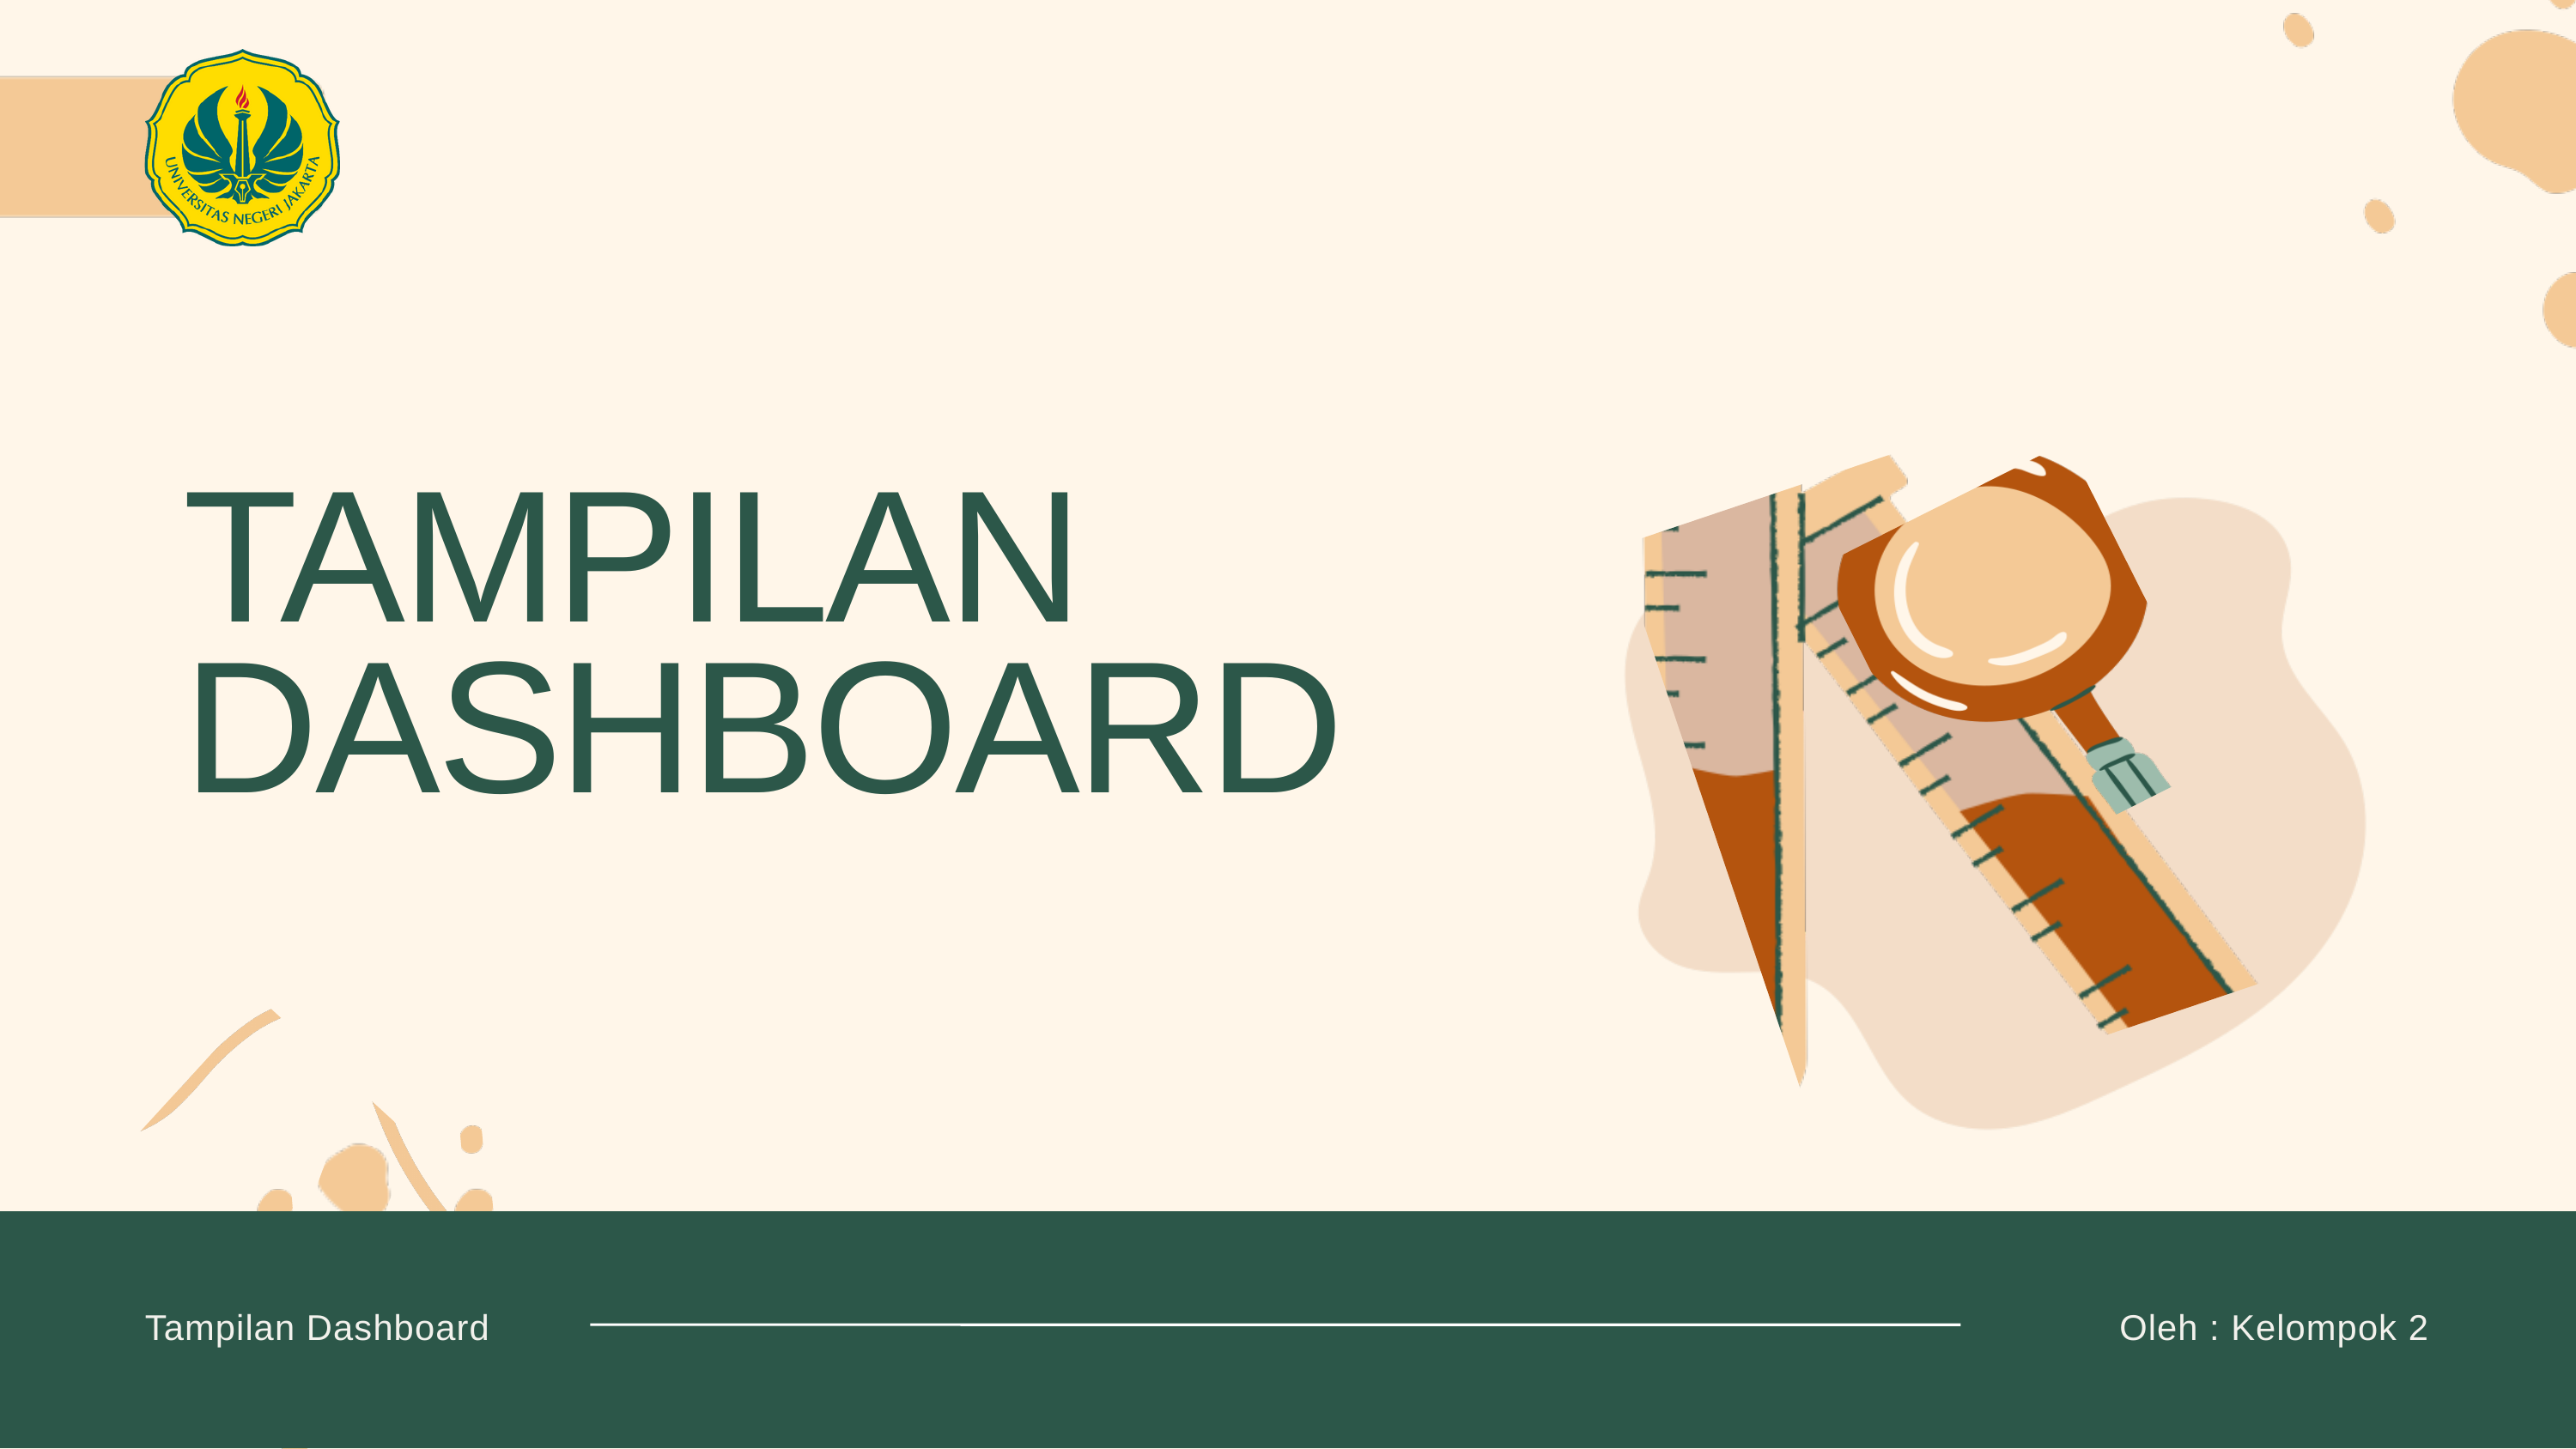

TAMPILAN
DASHBOARD

Tampilan Dashboard
Oleh : Kelompok 2